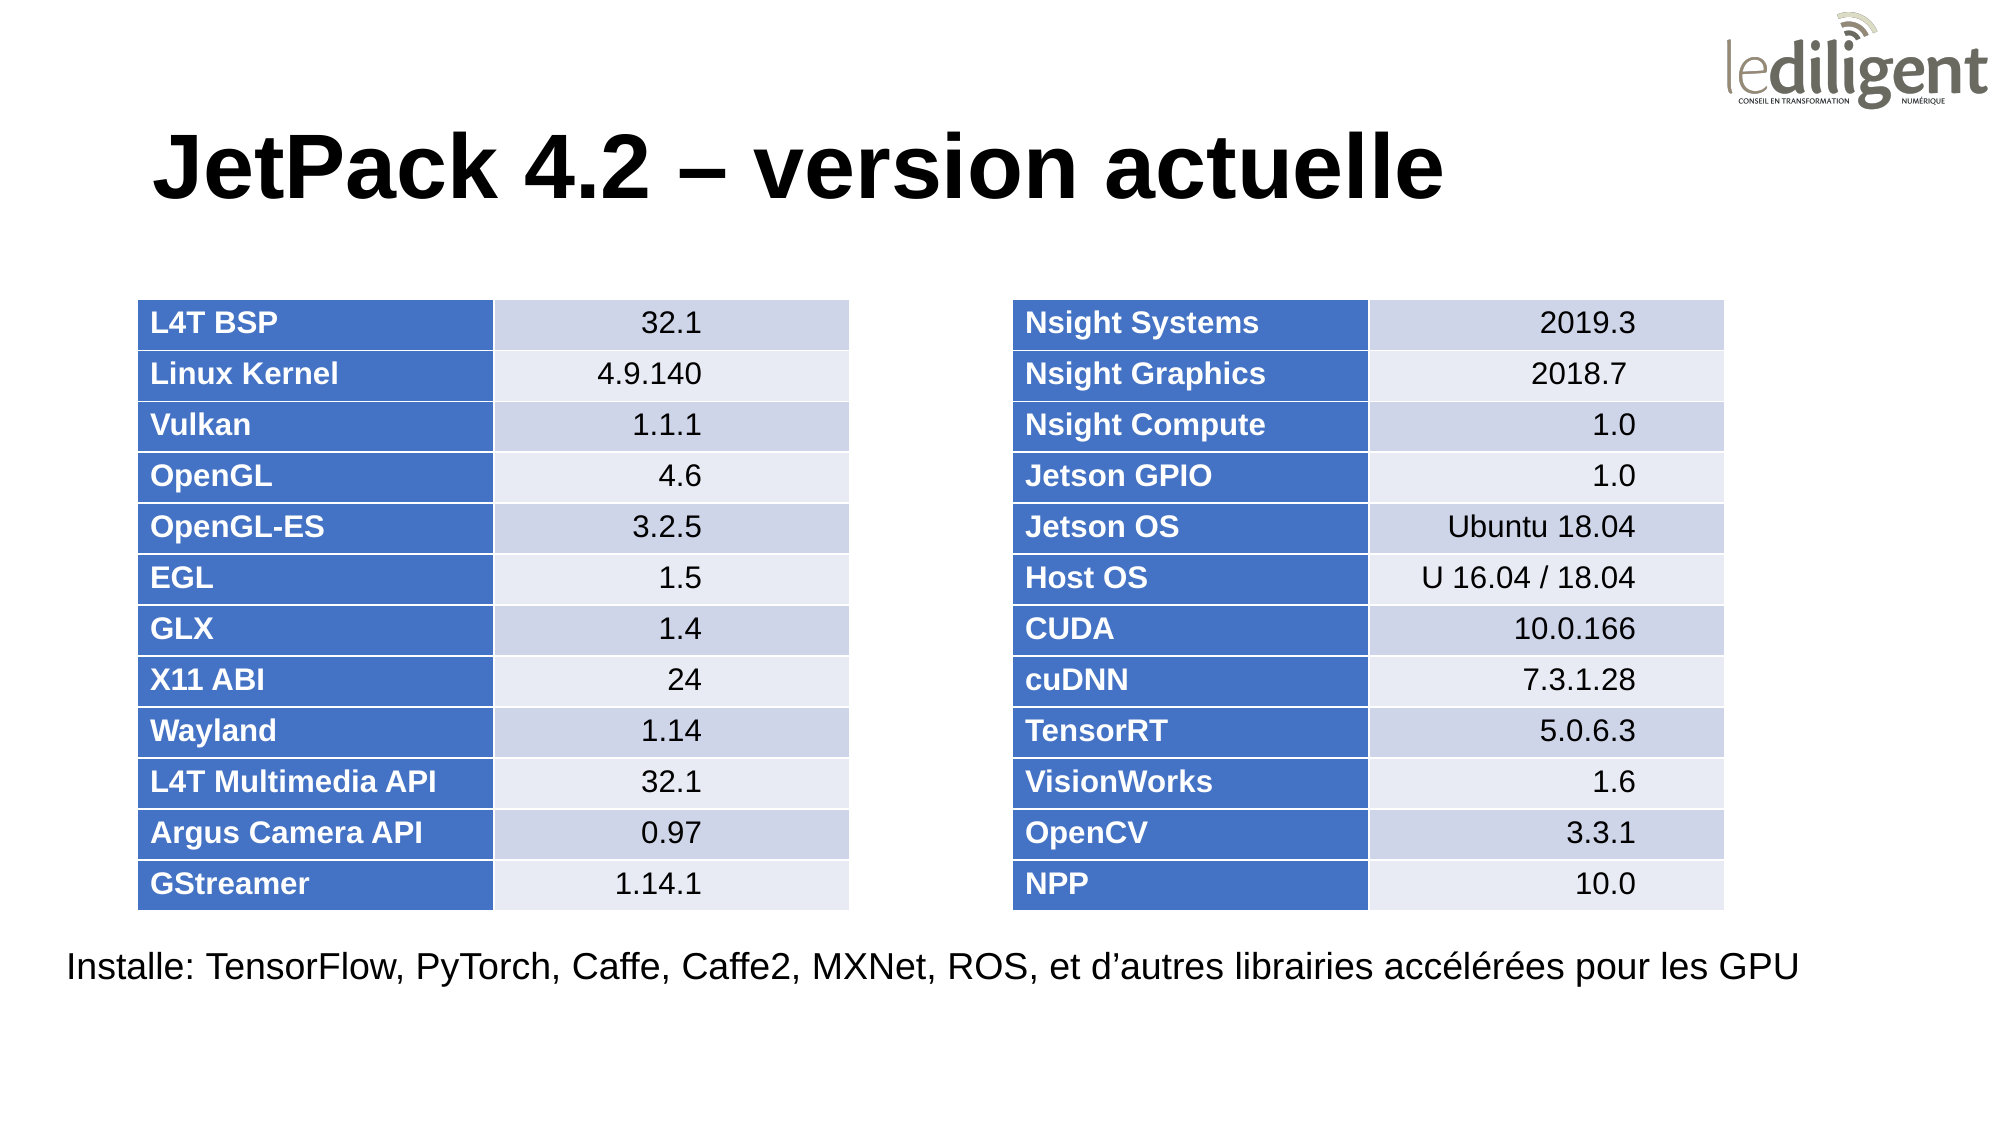

# JetPack 4.2 – version actuelle
| L4T BSP | 32.1 |
| --- | --- |
| Linux Kernel | 4.9.140 |
| Vulkan | 1.1.1 |
| OpenGL | 4.6 |
| OpenGL-ES | 3.2.5 |
| EGL | 1.5 |
| GLX | 1.4 |
| X11 ABI | 24 |
| Wayland | 1.14 |
| L4T Multimedia API | 32.1 |
| Argus Camera API | 0.97 |
| GStreamer | 1.14.1 |
| Nsight Systems | 2019.3 |
| --- | --- |
| Nsight Graphics | 2018.7 |
| Nsight Compute | 1.0 |
| Jetson GPIO | 1.0 |
| Jetson OS | Ubuntu 18.04 |
| Host OS | U 16.04 / 18.04 |
| CUDA | 10.0.166 |
| cuDNN | 7.3.1.28 |
| TensorRT | 5.0.6.3 |
| VisionWorks | 1.6 |
| OpenCV | 3.3.1 |
| NPP | 10.0 |
Installe: TensorFlow, PyTorch, Caffe, Caffe2, MXNet, ROS, et d’autres librairies accélérées pour les GPU